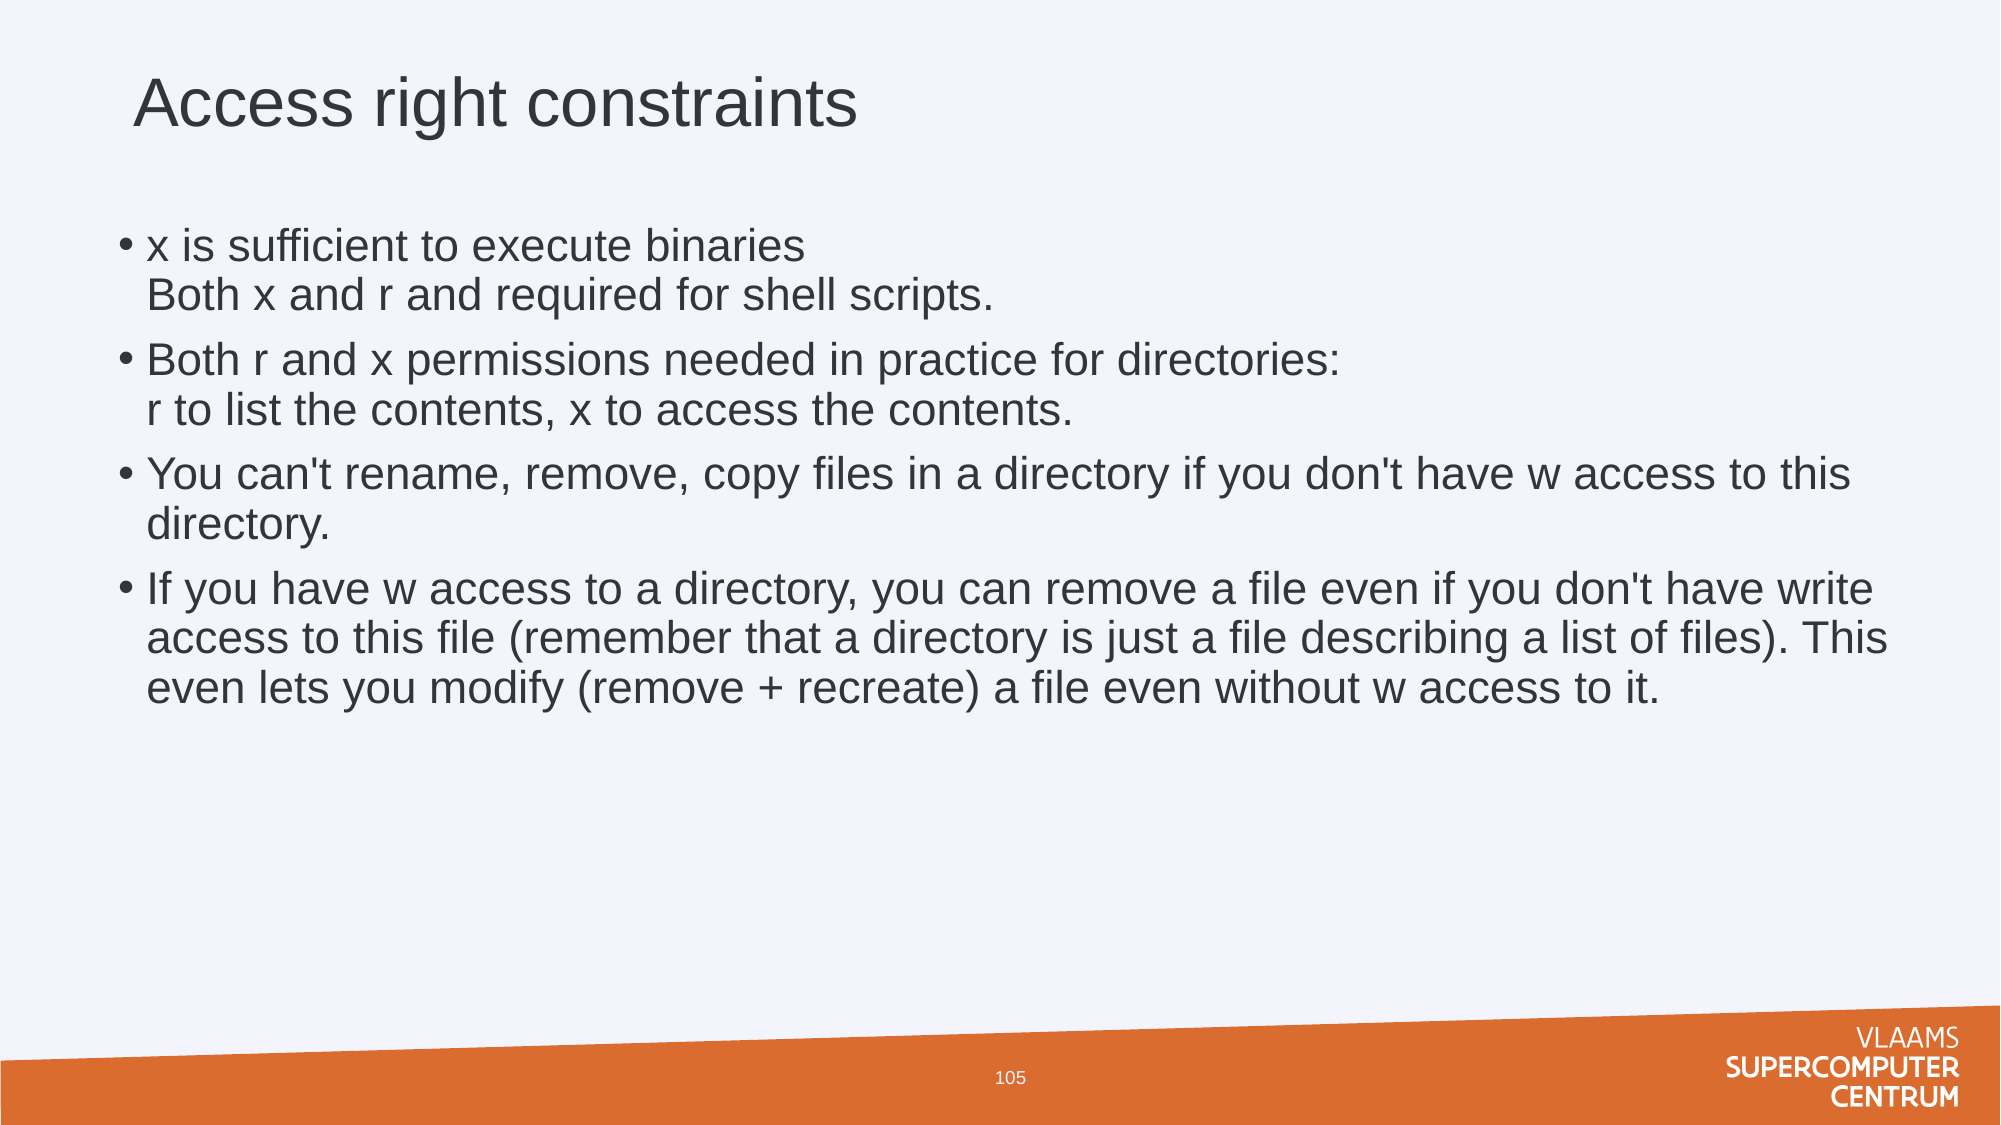

# Access right constraints
x is sufficient to execute binaries
Both x and r and required for shell scripts.
Both r and x permissions needed in practice for directories:
r to list the contents, x to access the contents.
You can't rename, remove, copy files in a directory if you don't have w access to this directory.
If you have w access to a directory, you can remove a file even if you don't have write access to this file (remember that a directory is just a file describing a list of files). This even lets you modify (remove + recreate) a file even without w access to it.
105